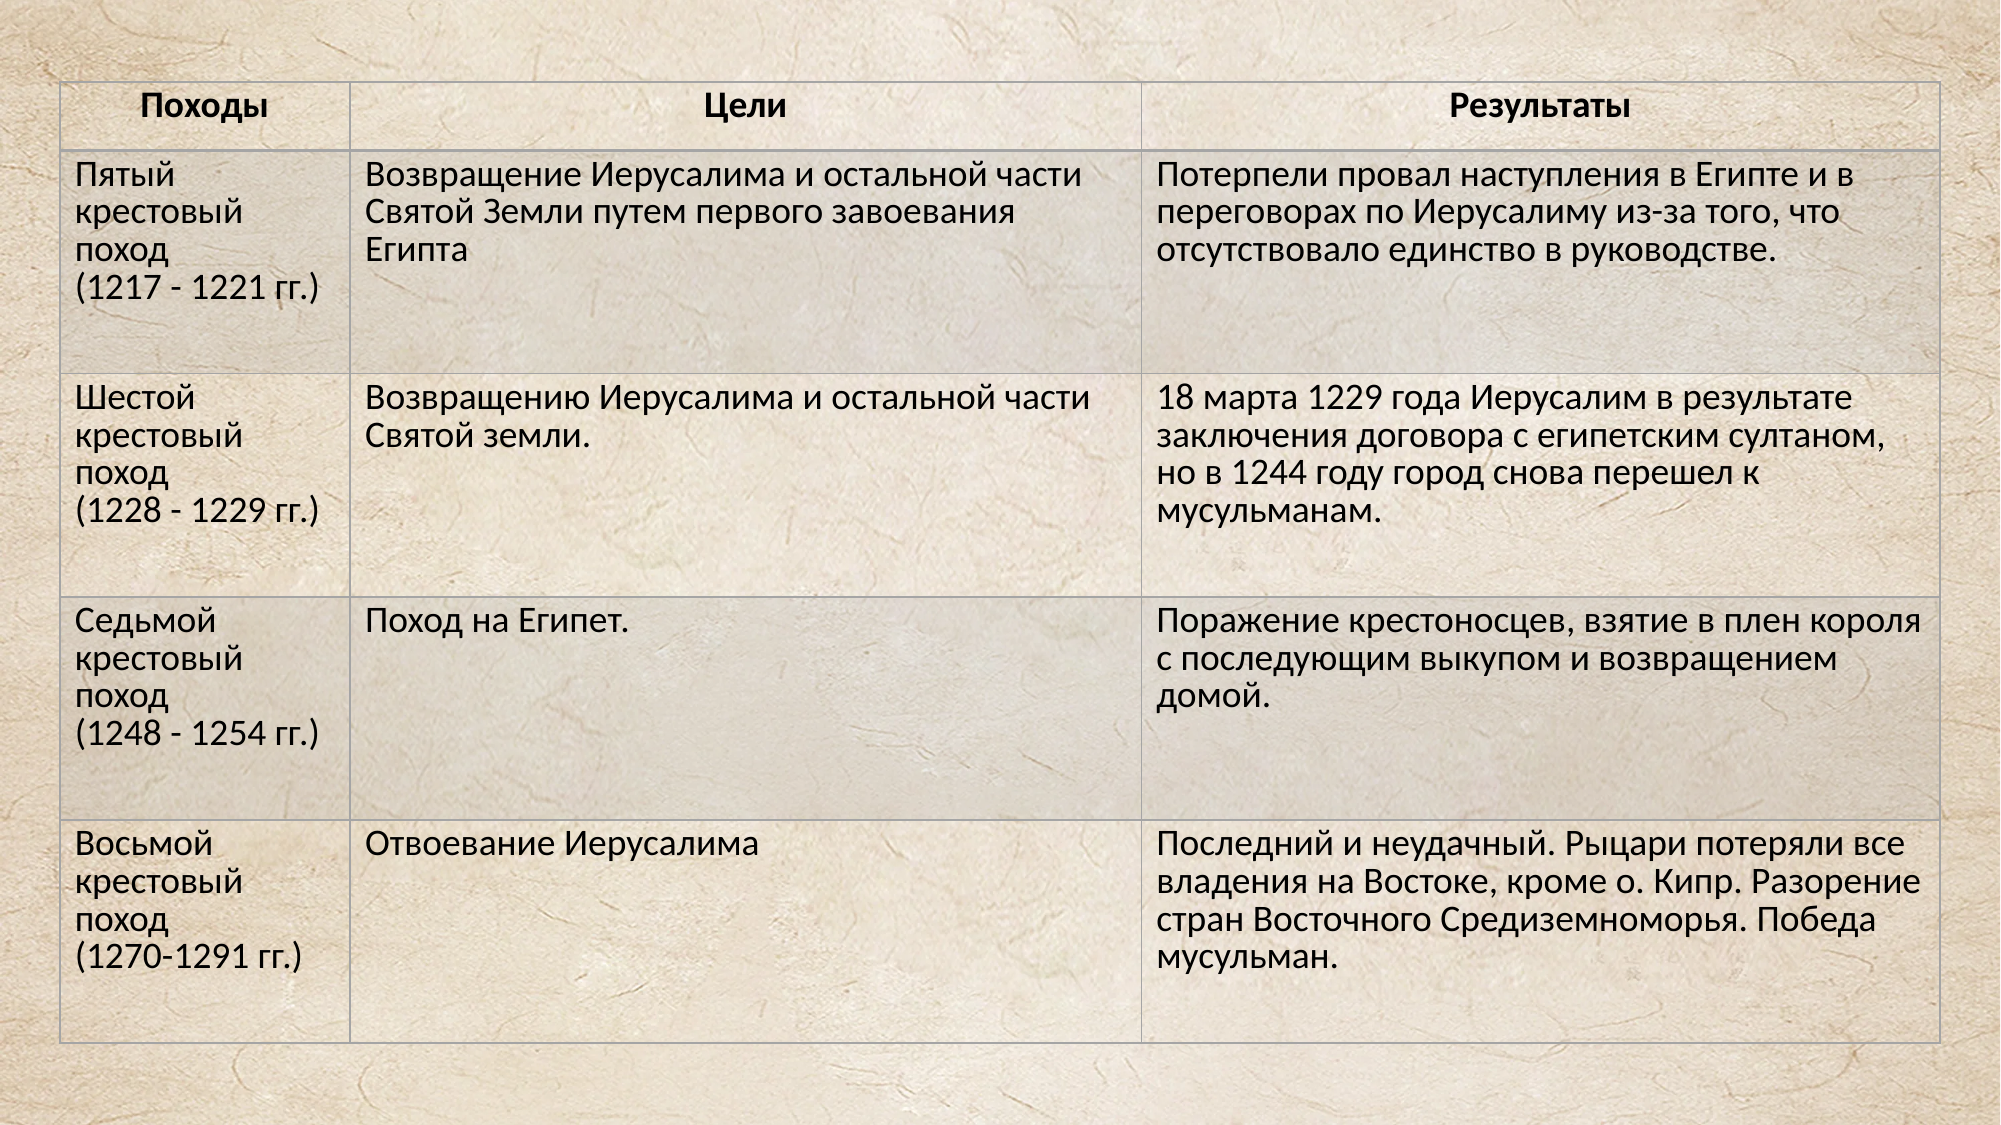

| Походы | Цели | Результаты |
| --- | --- | --- |
| Пятый крестовый поход (1217 - 1221 гг.) | Возвращение Иерусалима и остальной части Святой Земли путем первого завоевания Египта | Потерпели провал наступления в Египте и в переговорах по Иерусалиму из-за того, что отсутствовало единство в руководстве. |
| Шестой крестовый поход (1228 - 1229 гг.) | Возвращению Иерусалима и остальной части Святой земли. | 18 марта 1229 года Иерусалим в результате заключения договора с египетским султаном, но в 1244 году город снова перешел к мусульманам. |
| Седьмой крестовый поход (1248 - 1254 гг.) | Поход на Египет. | Поражение крестоносцев, взятие в плен короля с последующим выкупом и возвращением домой. |
| Восьмой крестовый поход (1270-1291 гг.) | Отвоевание Иерусалима | Последний и неудачный. Рыцари потеряли все владения на Востоке, кроме о. Кипр. Разорение стран Восточного Средиземноморья. Победа мусульман. |